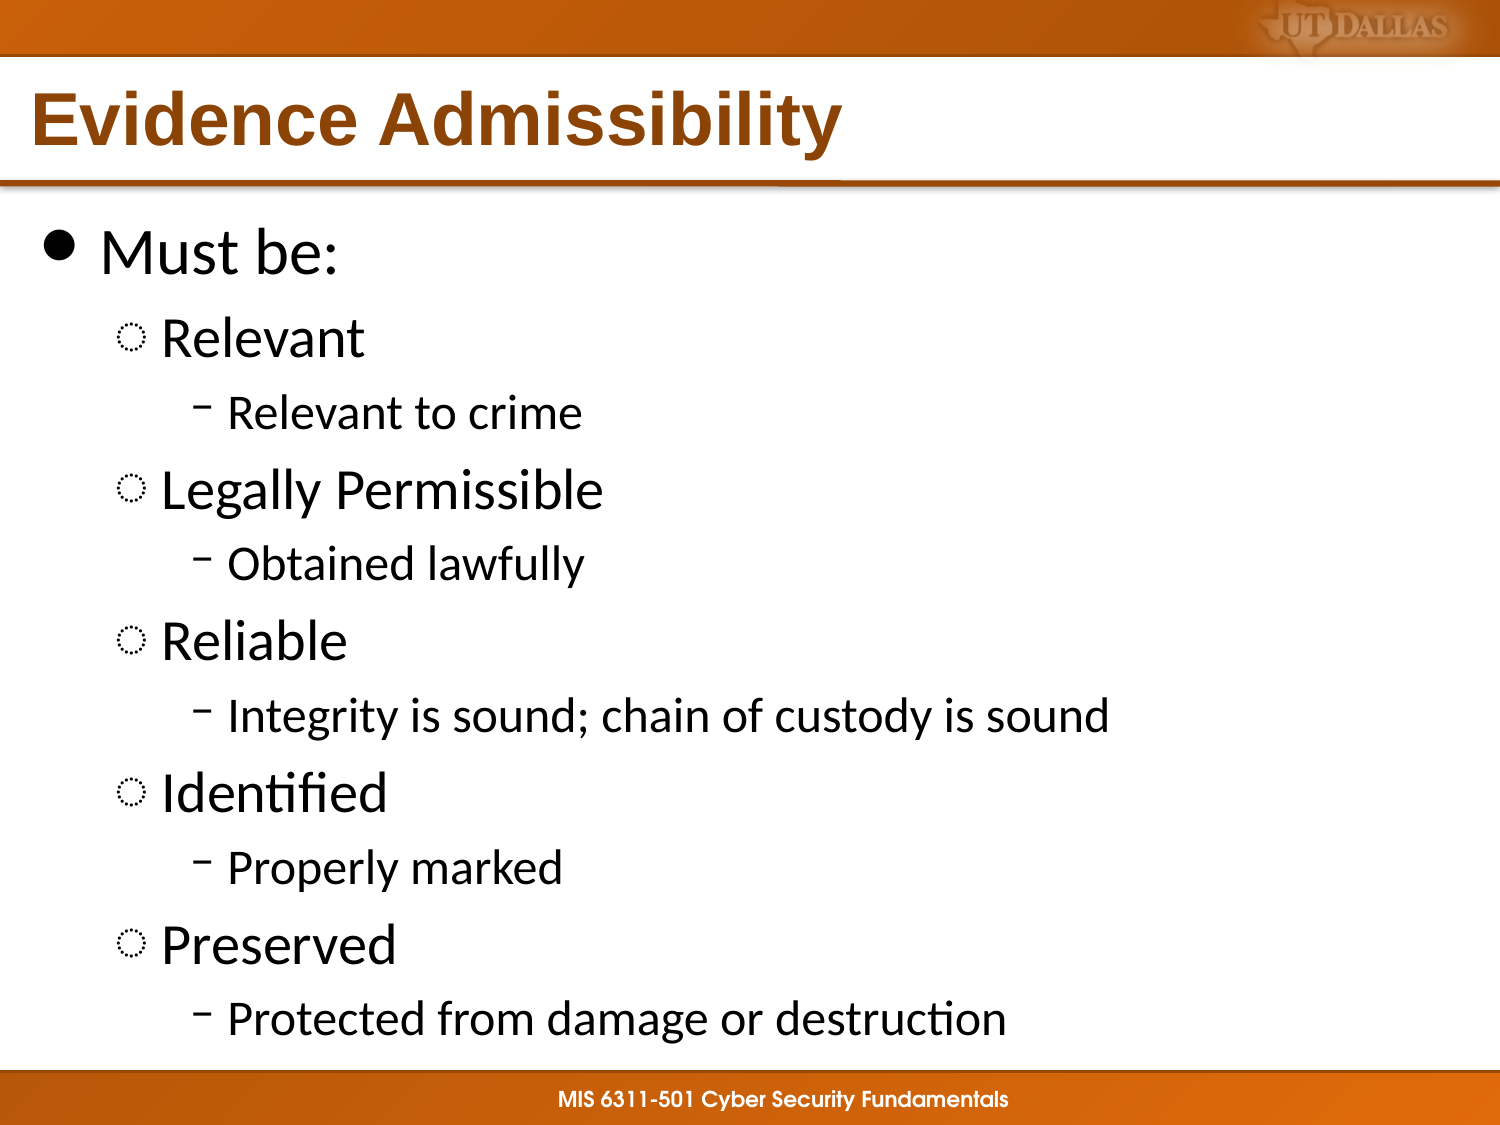

# Evidence Admissibility
Must be:
Relevant
Relevant to crime
Legally Permissible
Obtained lawfully
Reliable
Integrity is sound; chain of custody is sound
Identified
Properly marked
Preserved
Protected from damage or destruction